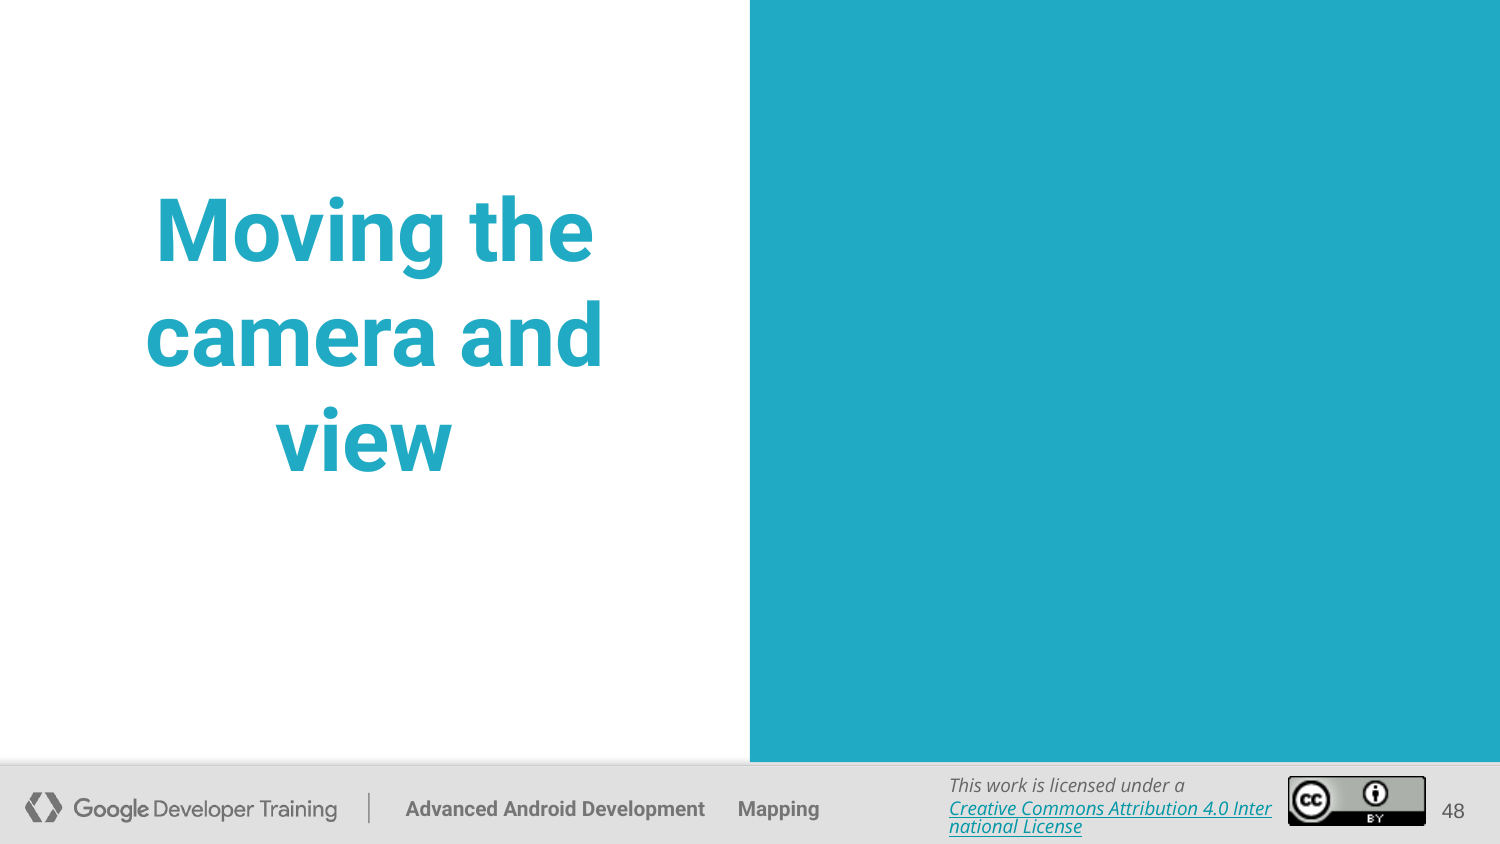

# Moving the camera and view
48